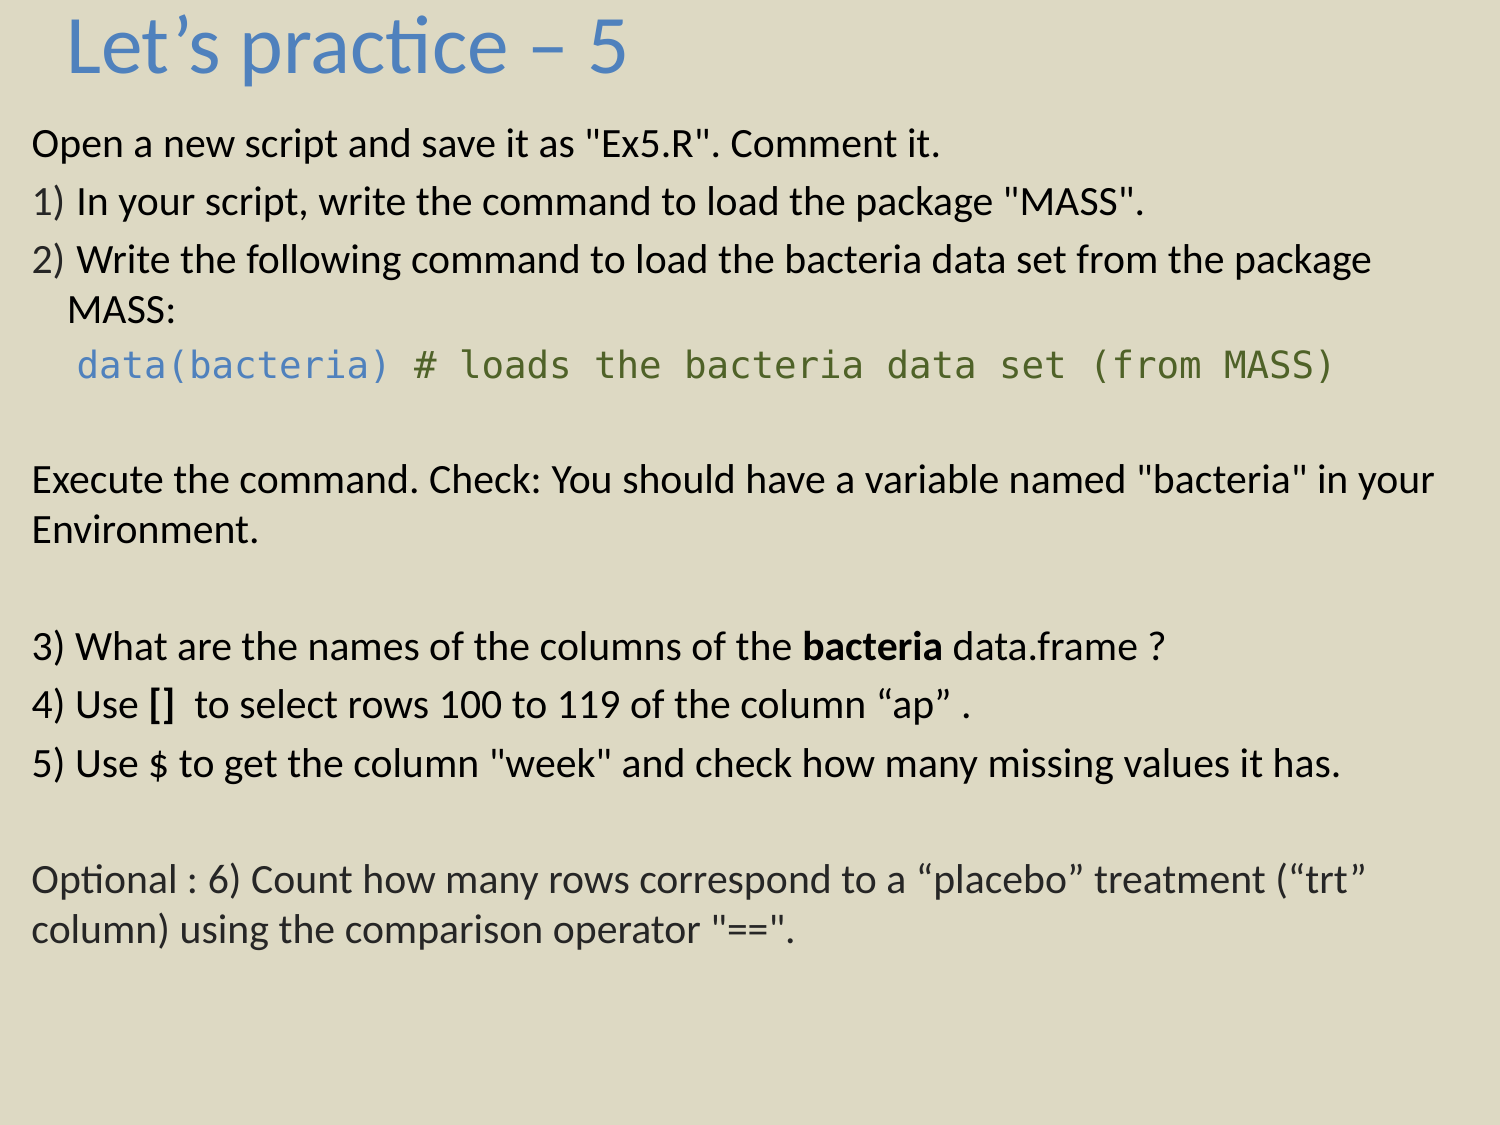

Let’s practice – 5

Open a new script and save it as "Ex5.R". Comment it.
 In your script, write the command to load the package "MASS".
 Write the following command to load the bacteria data set from the package MASS:
  data(bacteria) # loads the bacteria data set (from MASS)

Execute the command. Check: You should have a variable named "bacteria" in your Environment.

3) What are the names of the columns of the bacteria data.frame ?
4) Use []  to select rows 100 to 119 of the column “ap” .
5) Use $ to get the column "week" and check how many missing values it has.

Optional : 6) Count how many rows correspond to a “placebo” treatment (“trt” column) using the comparison operator "==".